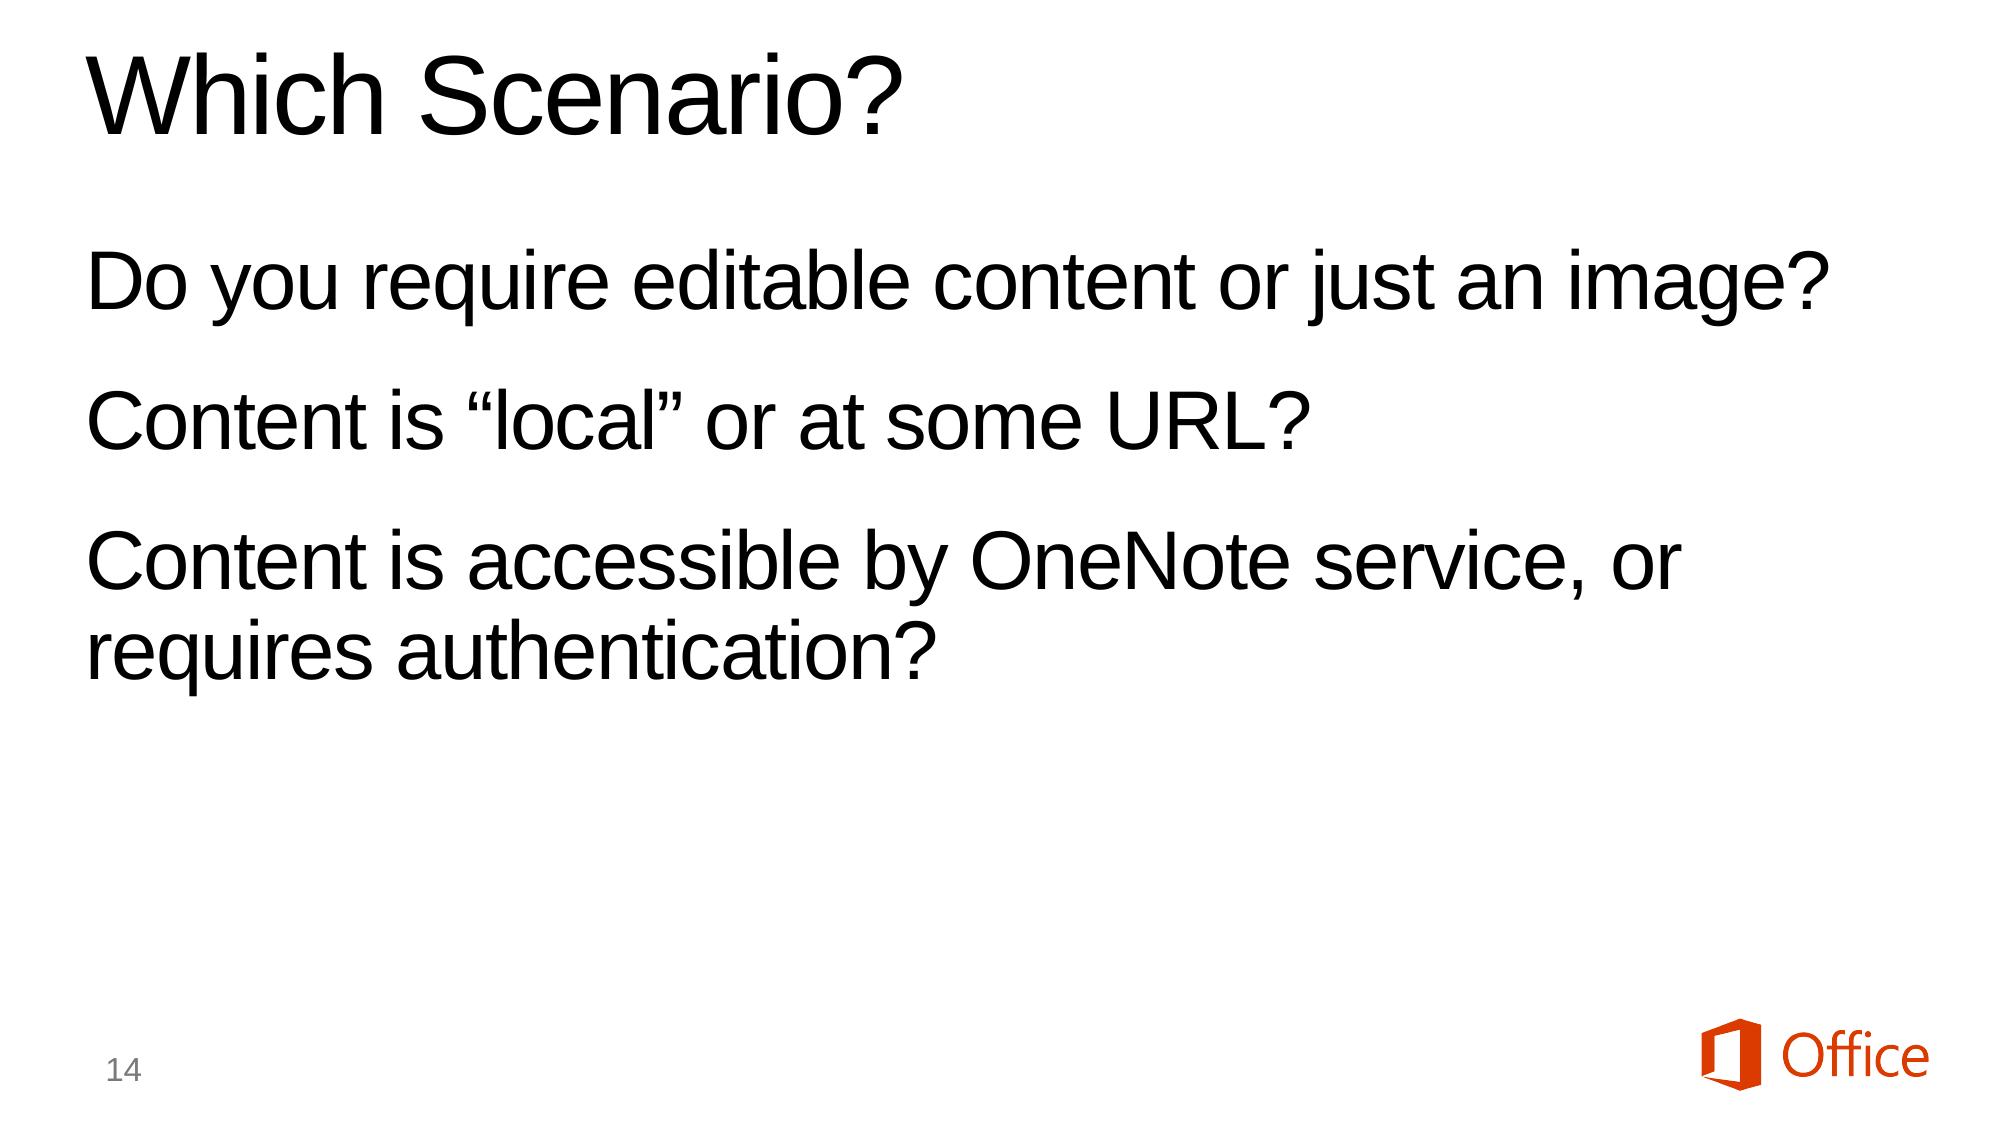

# Which Scenario?
Do you require editable content or just an image?
Content is “local” or at some URL?
Content is accessible by OneNote service, or requires authentication?
14